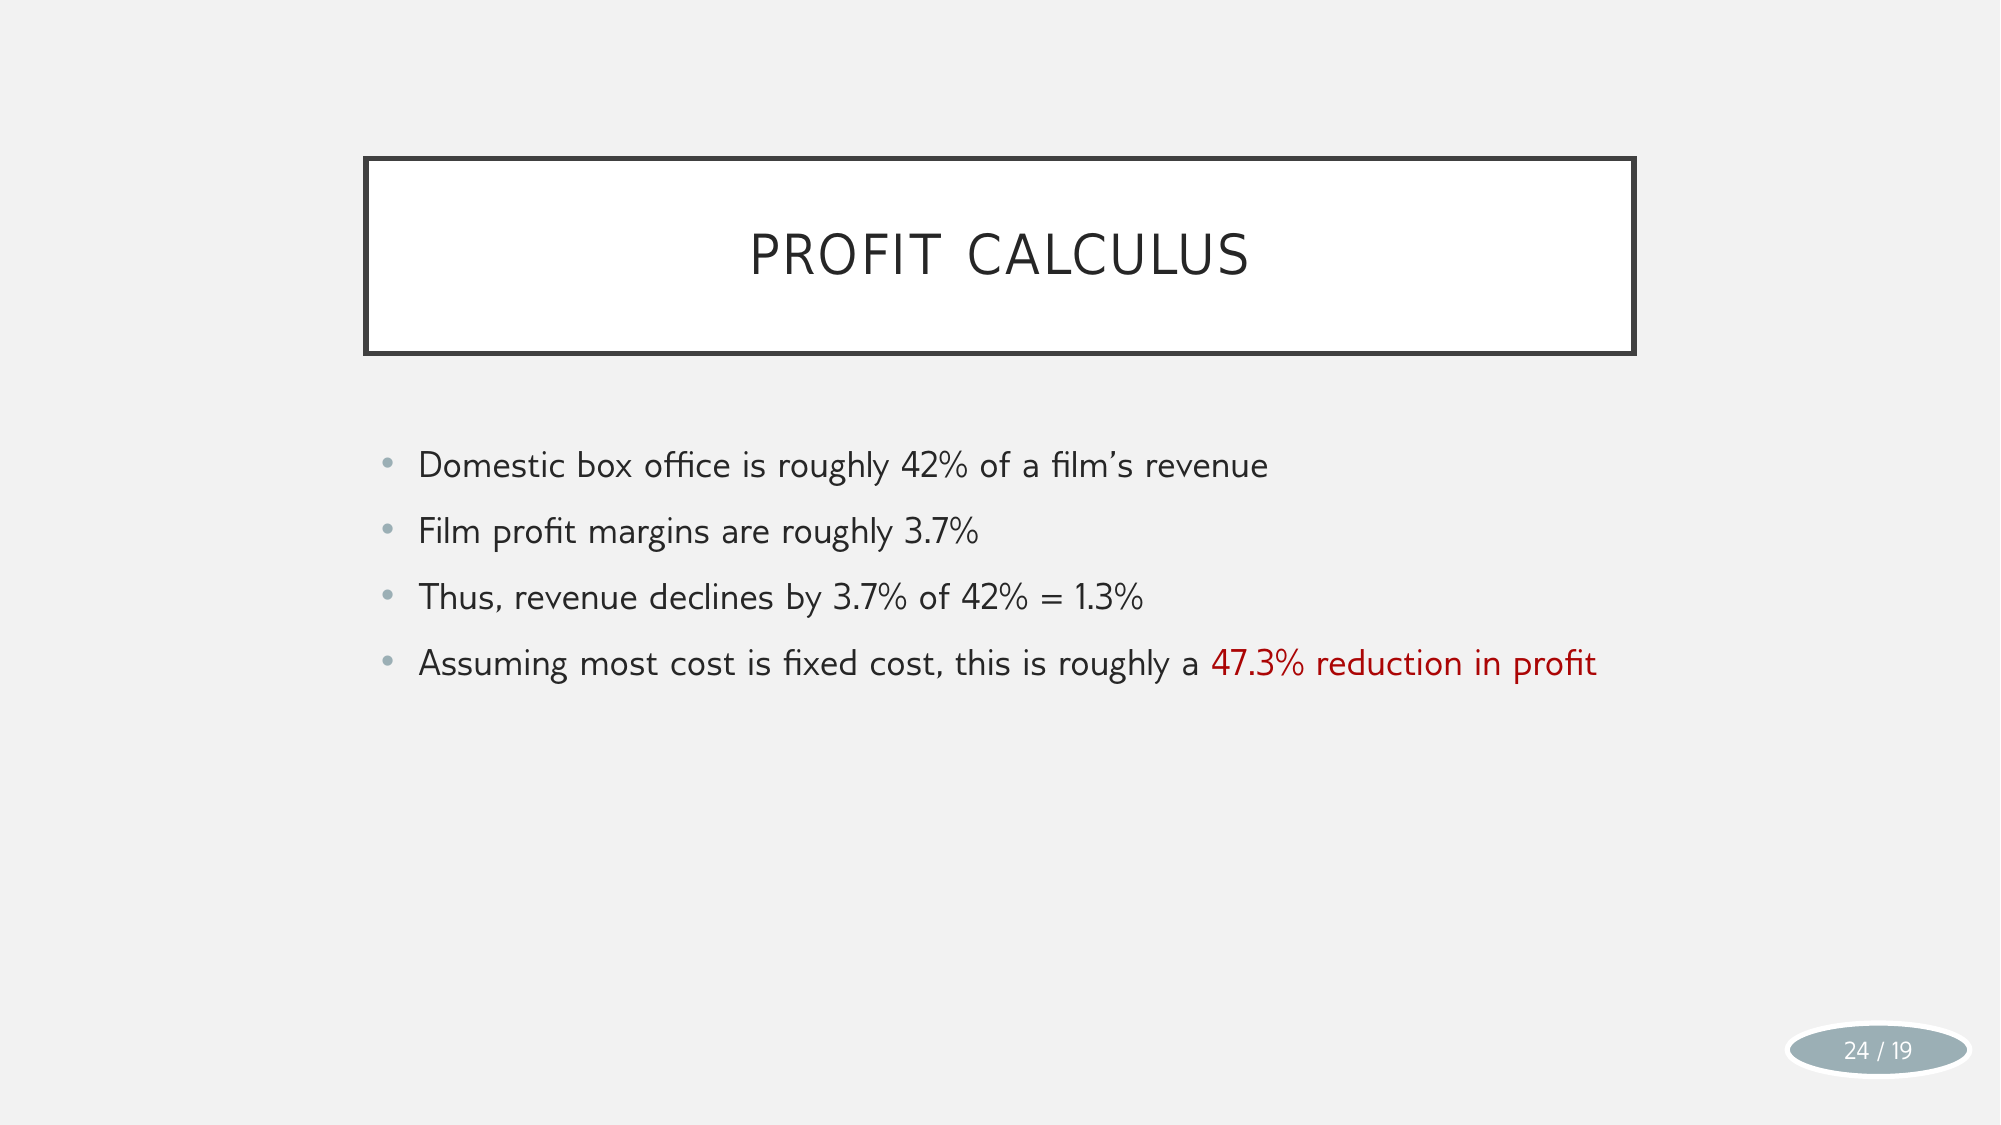

# Profit Calculus
Domestic box office is roughly 42% of a film’s revenue
Film profit margins are roughly 3.7%
Thus, revenue declines by 3.7% of 42% = 1.3%
Assuming most cost is fixed cost, this is roughly a 47.3% reduction in profit